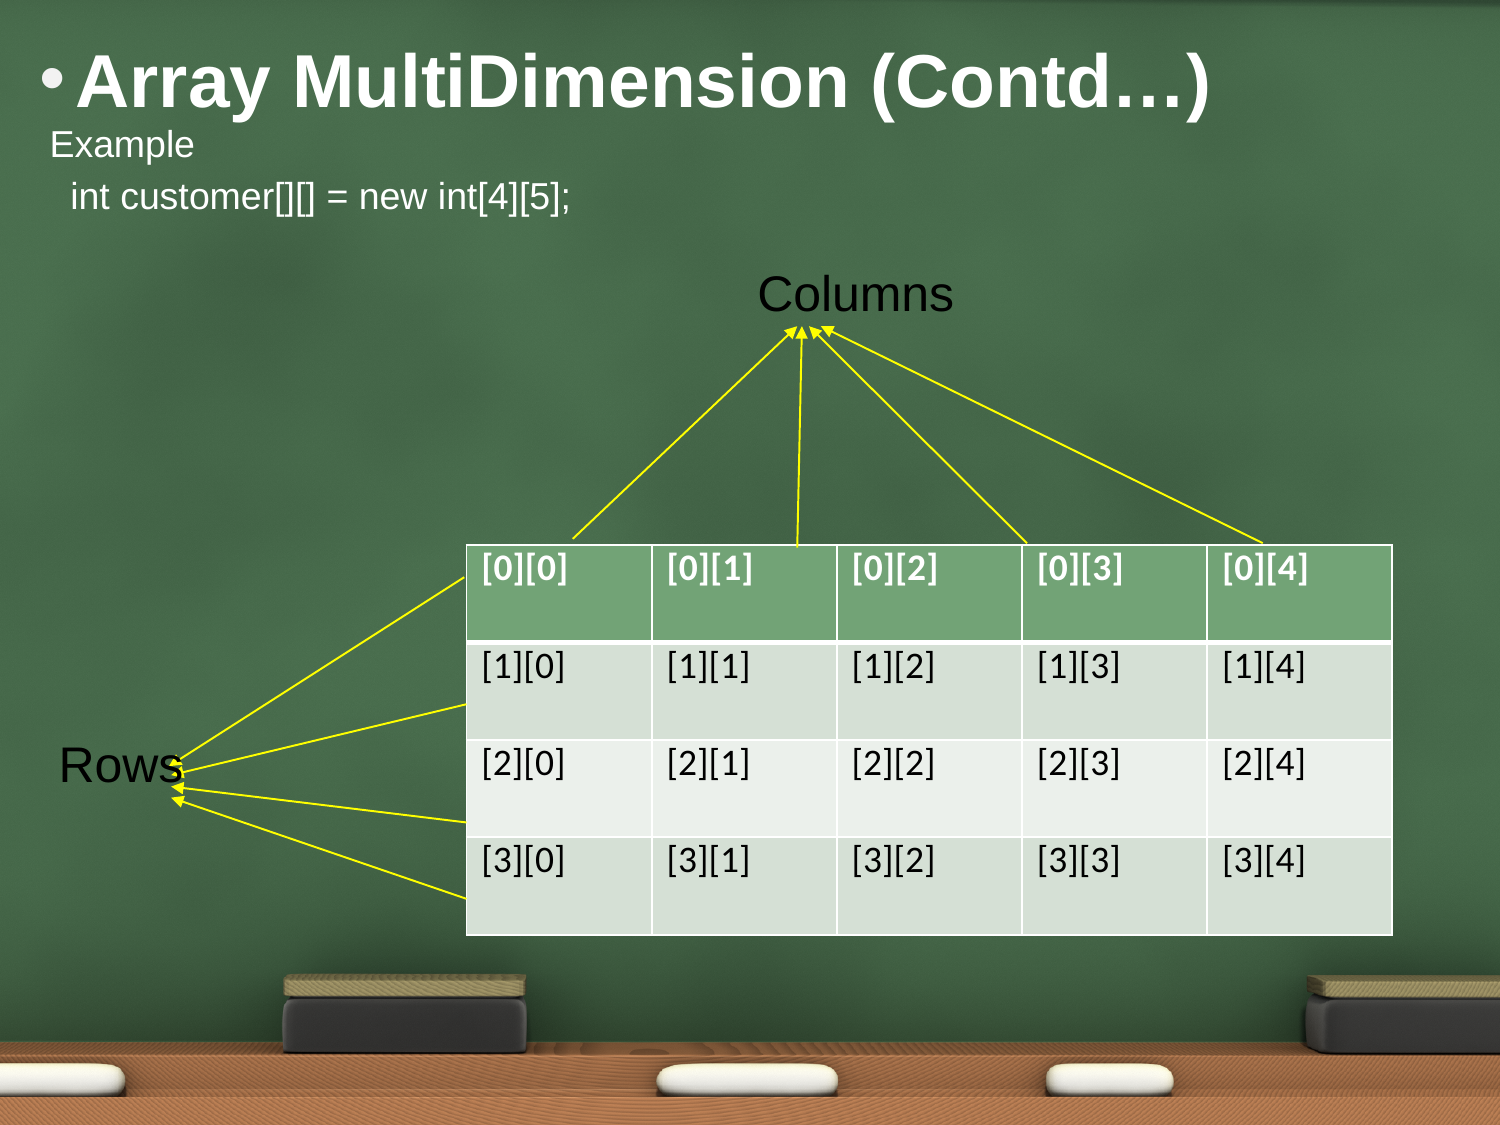

# Array MultiDimension (Contd…)
Example
  int customer[][] = new int[4][5];

Columns
| [0][0] | [0][1] | [0][2] | [0][3] | [0][4] |
| --- | --- | --- | --- | --- |
| [1][0] | [1][1] | [1][2] | [1][3] | [1][4] |
| [2][0] | [2][1] | [2][2] | [2][3] | [2][4] |
| [3][0] | [3][1] | [3][2] | [3][3] | [3][4] |
Rows